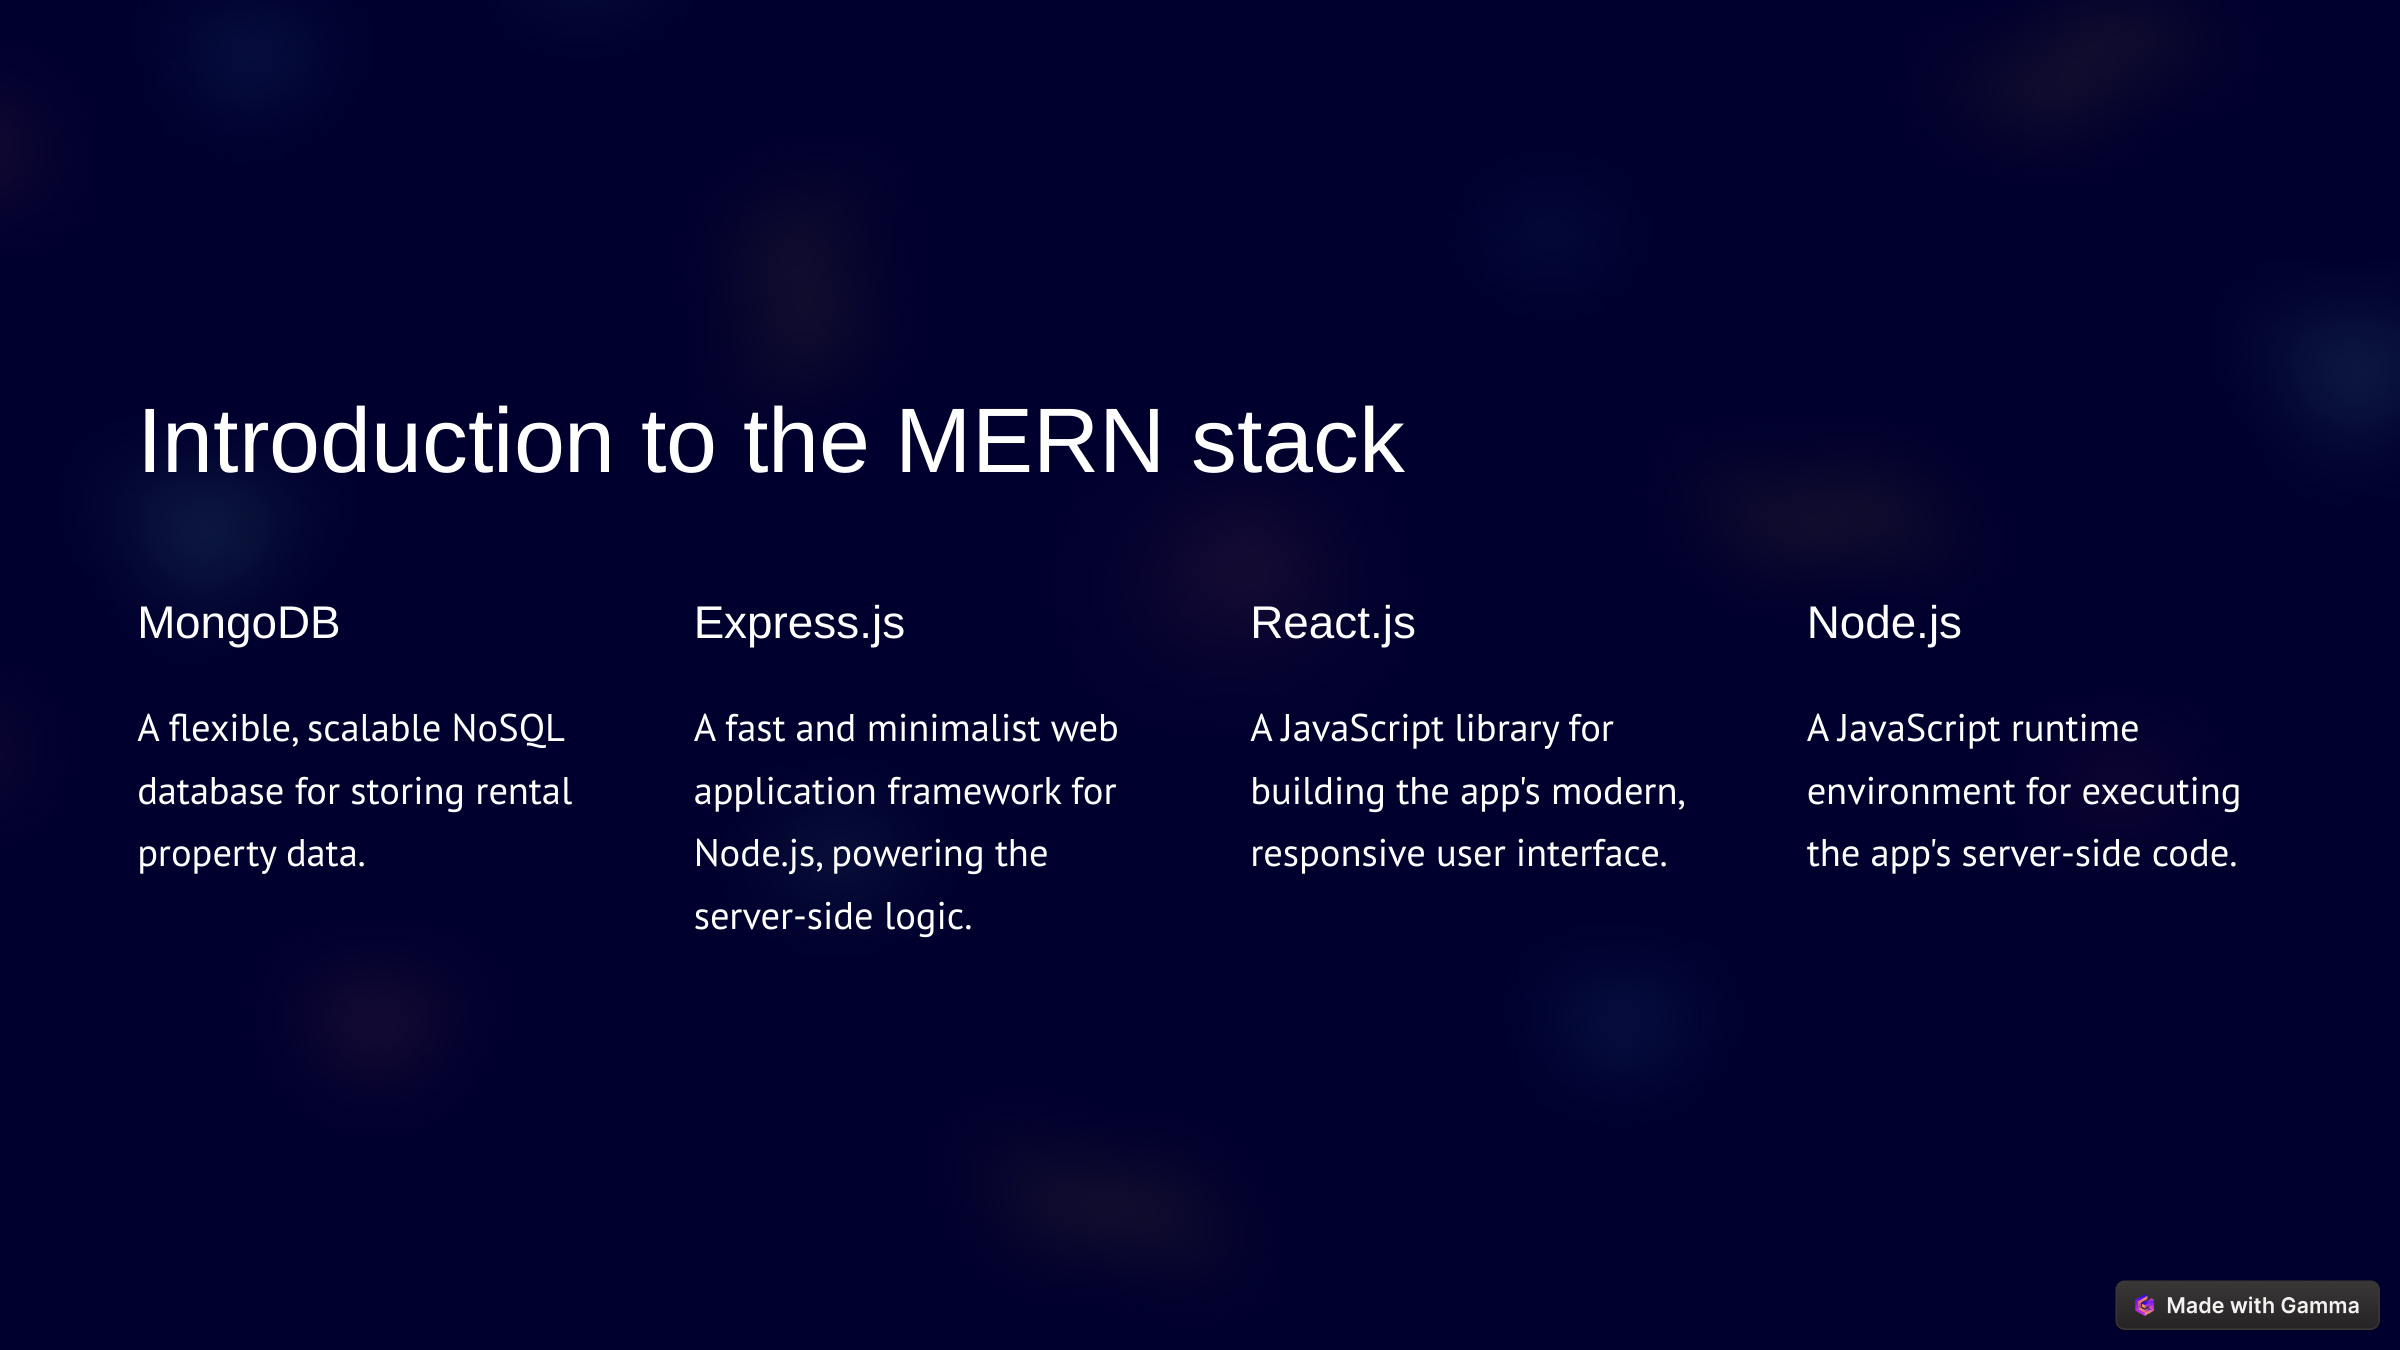

Introduction to the MERN stack
MongoDB
Express.js
React.js
Node.js
A flexible, scalable NoSQL database for storing rental property data.
A fast and minimalist web application framework for Node.js, powering the server-side logic.
A JavaScript library for building the app's modern, responsive user interface.
A JavaScript runtime environment for executing the app's server-side code.